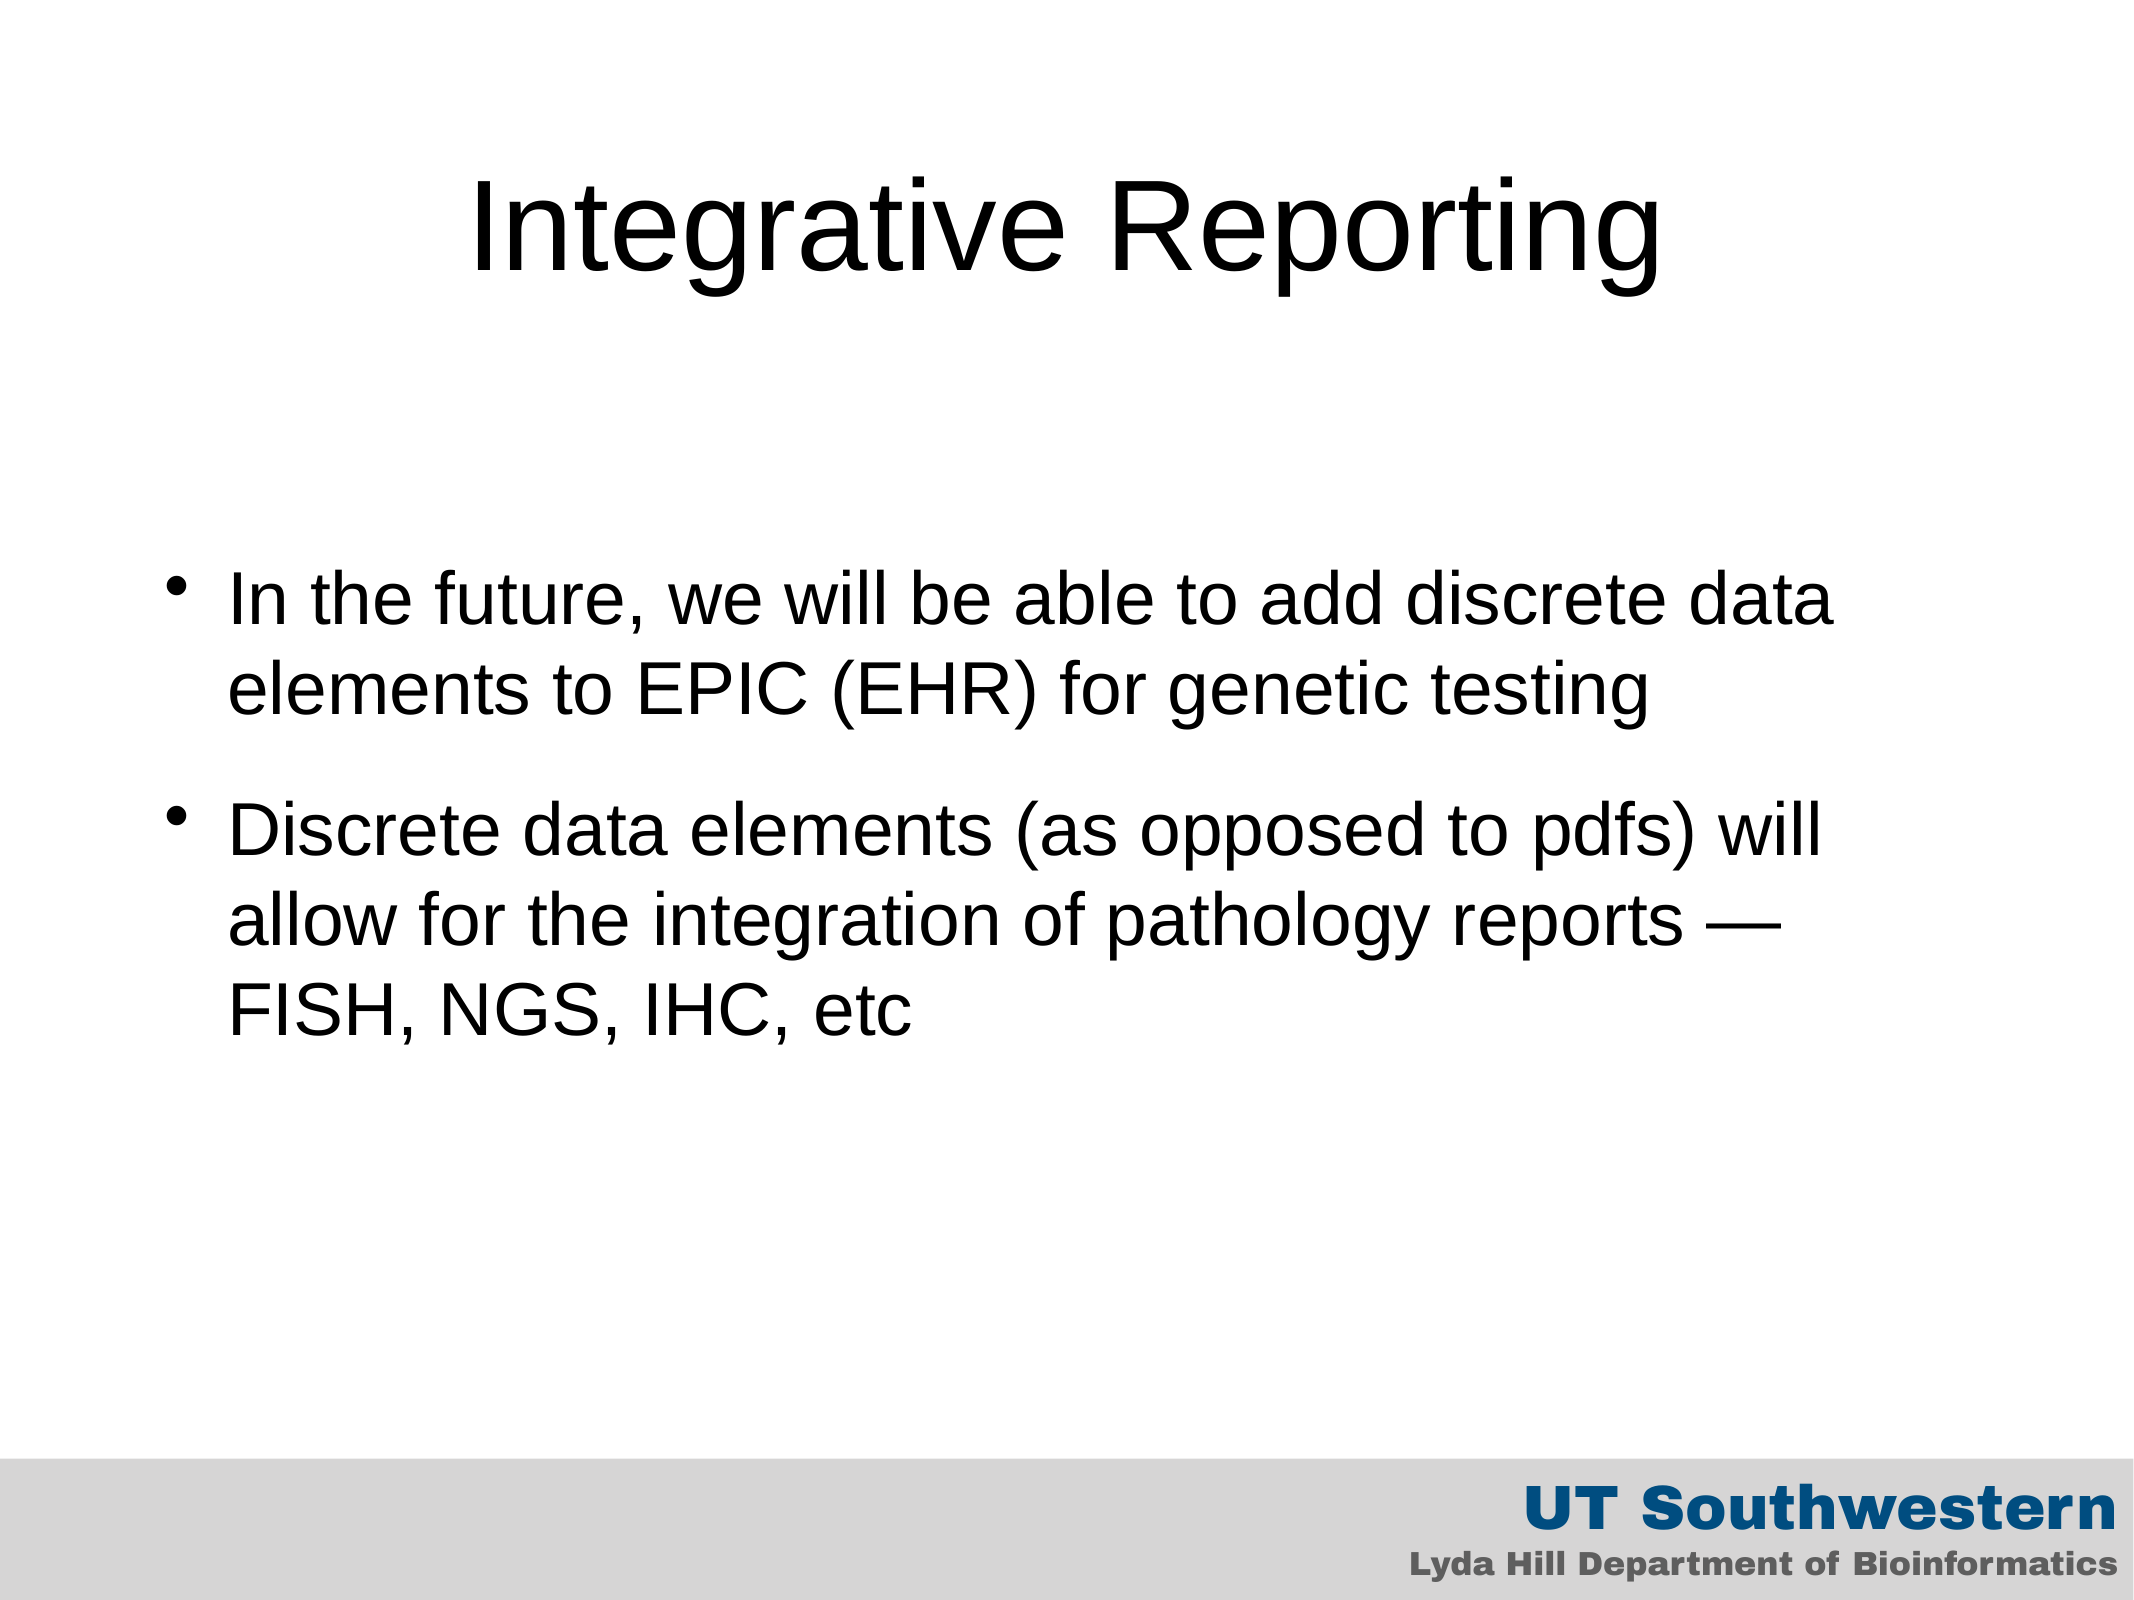

Integrative Reporting
In the future, we will be able to add discrete data elements to EPIC (EHR) for genetic testing
Discrete data elements (as opposed to pdfs) will allow for the integration of pathology reports — FISH, NGS, IHC, etc